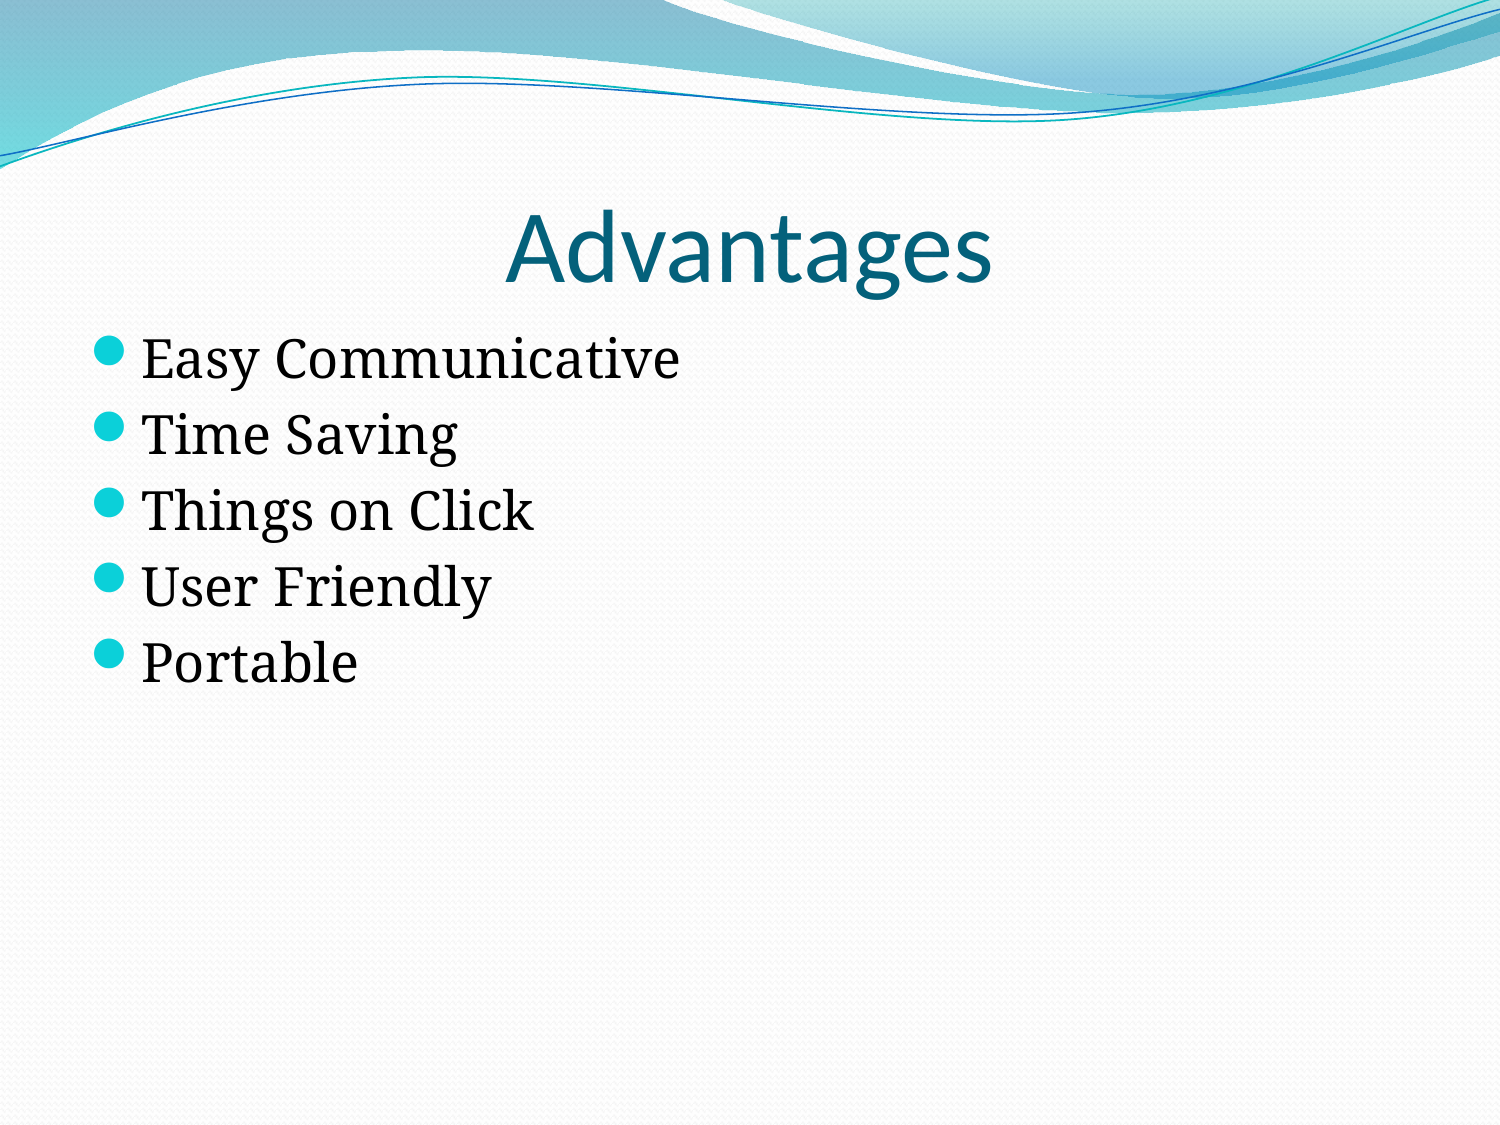

# Advantages
Easy Communicative
Time Saving
Things on Click
User Friendly
Portable